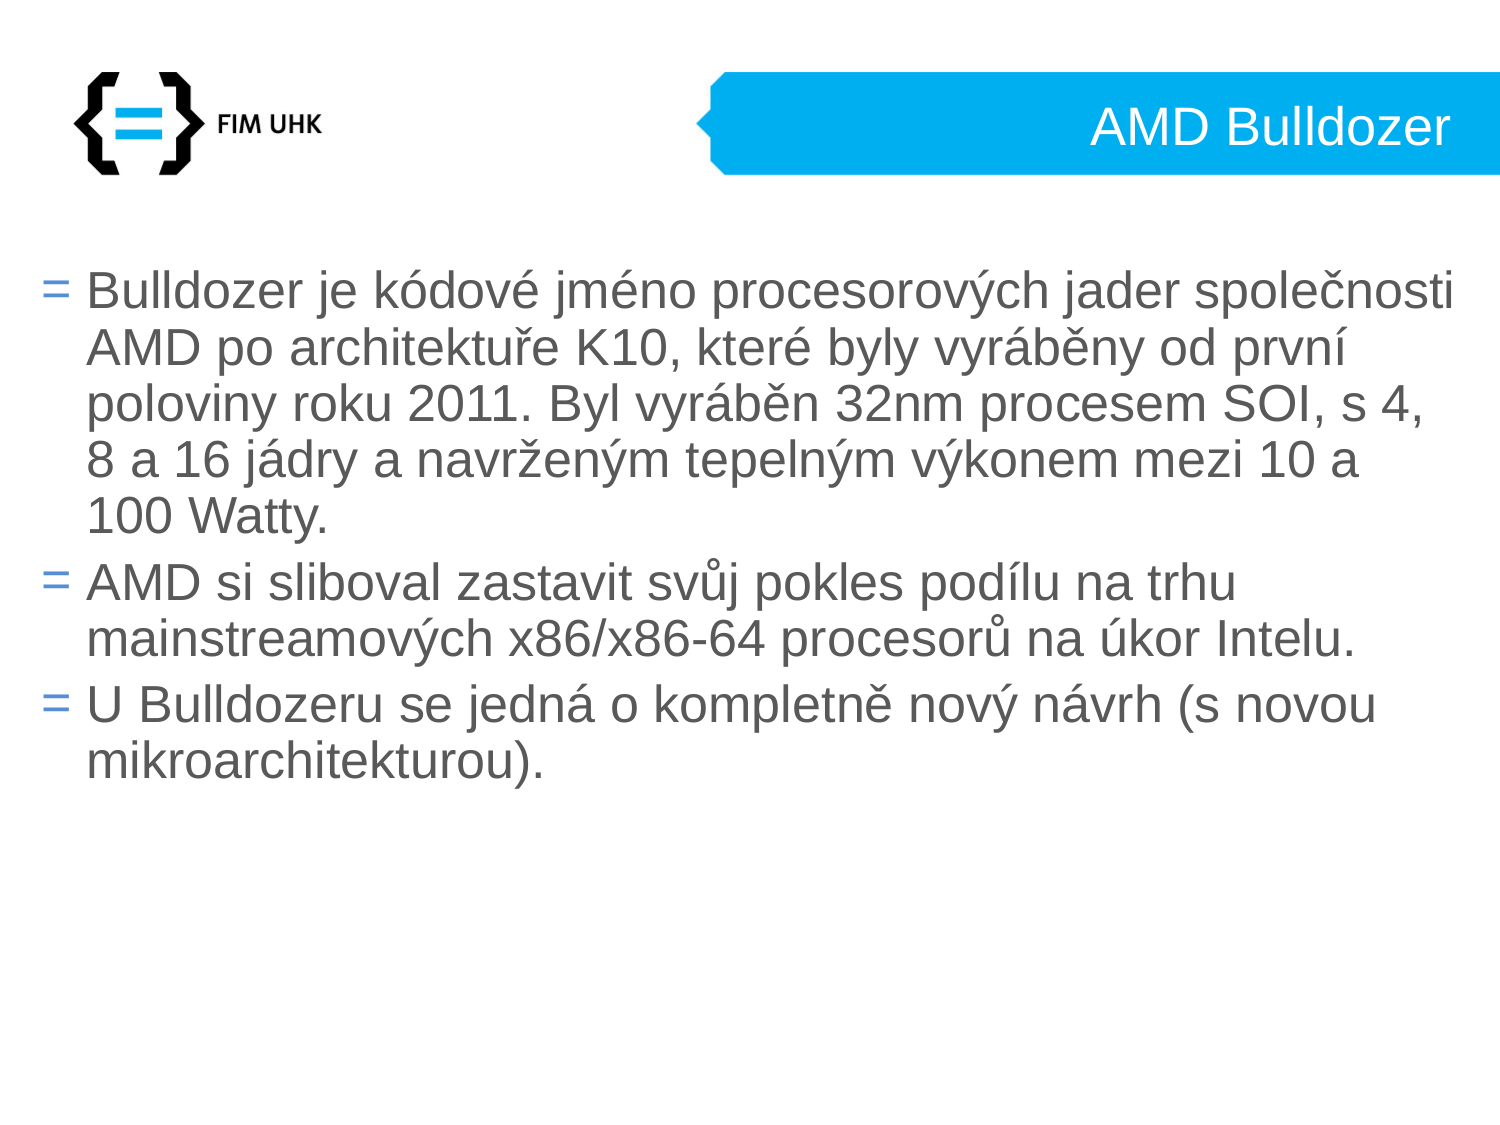

# AMD Bulldozer

Bulldozer je kódové jméno procesorových jader společnosti AMD po architektuře K10, které byly vyráběny od první poloviny roku 2011. Byl vyráběn 32nm procesem SOI, s 4, 8 a 16 jádry a navrženým tepelným výkonem mezi 10 a 100 Watty.
AMD si sliboval zastavit svůj pokles podílu na trhu mainstreamových x86/x86-64 procesorů na úkor Intelu.
U Bulldozeru se jedná o kompletně nový návrh (s novou mikroarchitekturou).